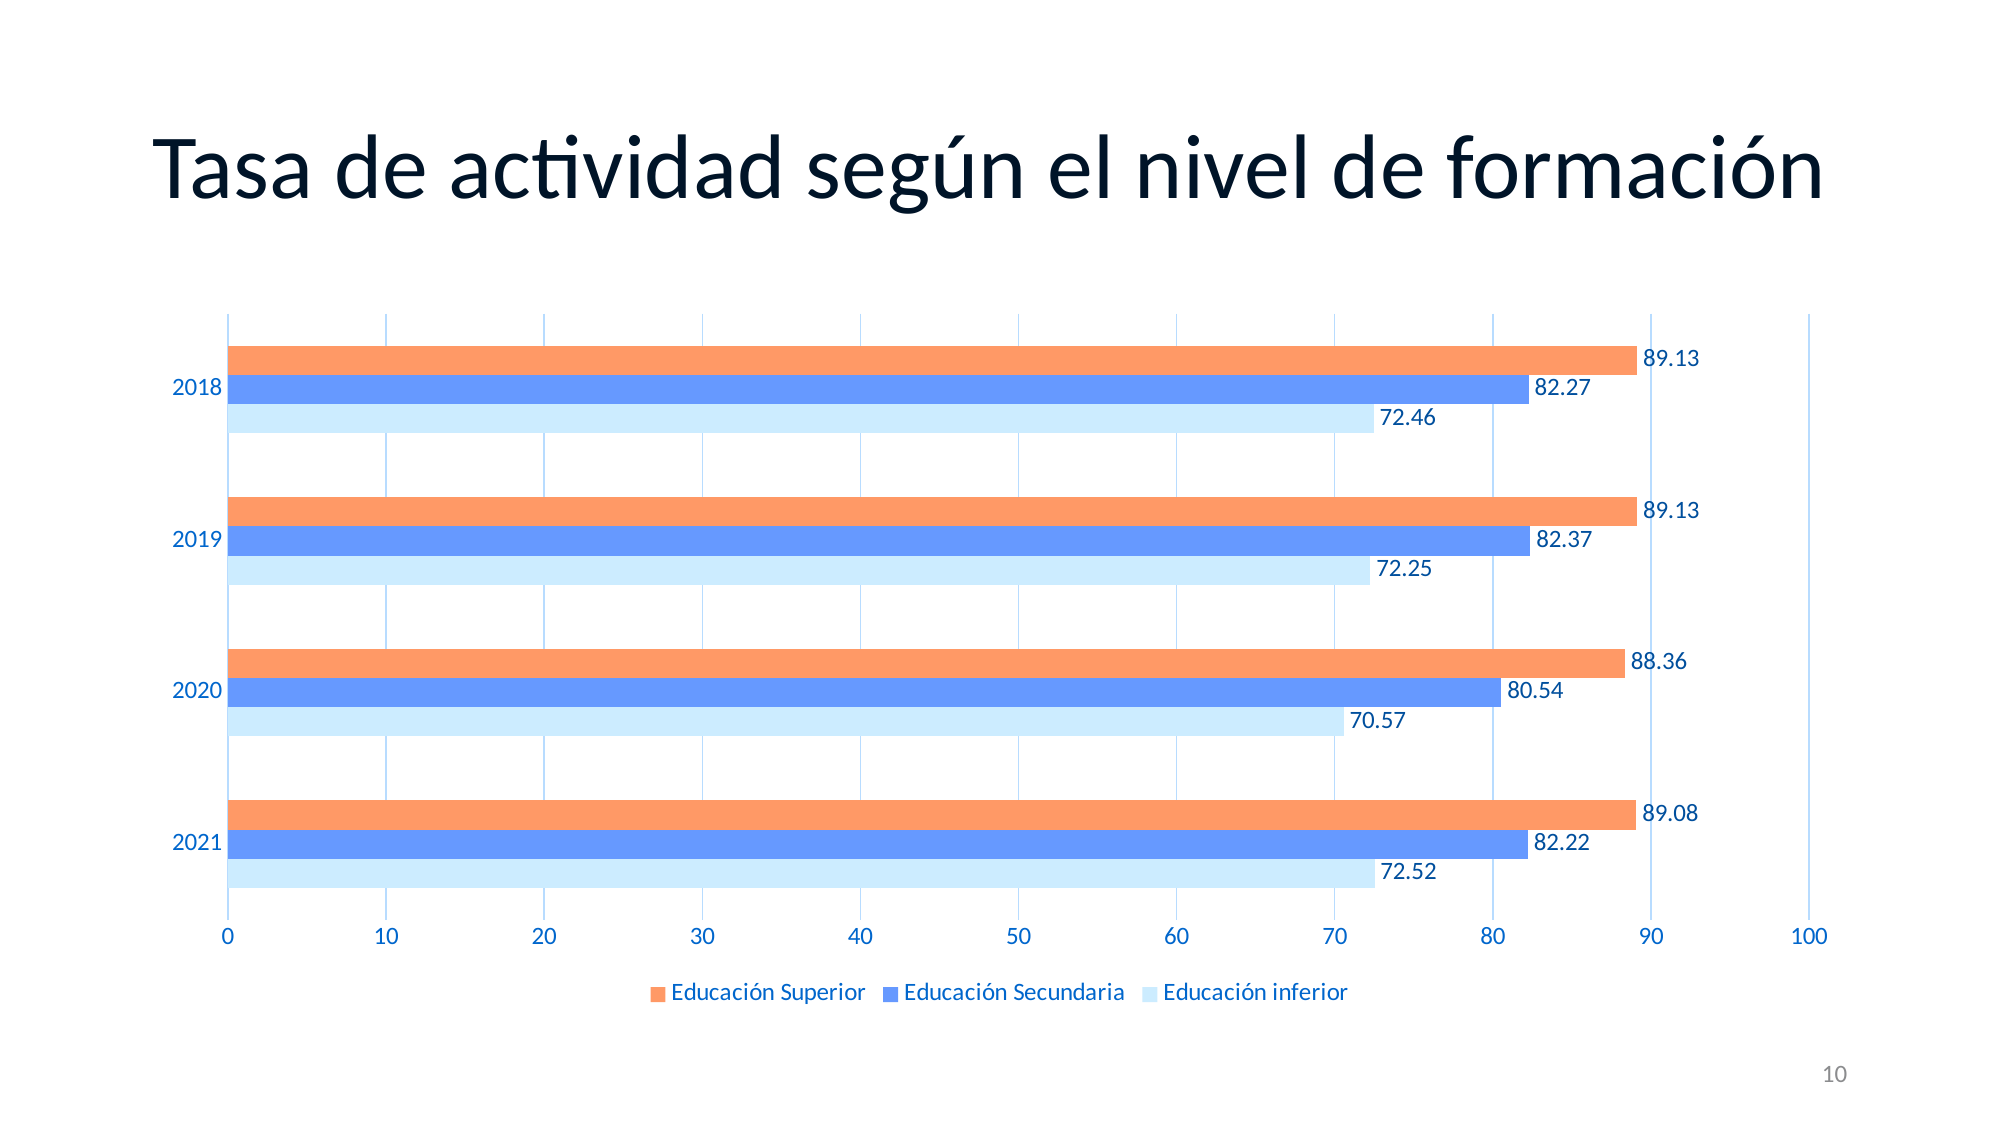

# Tasa de actividad según el nivel de formación

### Chart

| Category | Educación inferior | Educación Secundaria | Educación Superior |
|---|---|---|---|
| 2021 | 72.52 | 82.22 | 89.08 |
| 2020 | 70.57 | 80.54 | 88.36 |
| 2019 | 72.25 | 82.37 | 89.13 |
| 2018 | 72.46 | 82.27 | 89.13 |
10